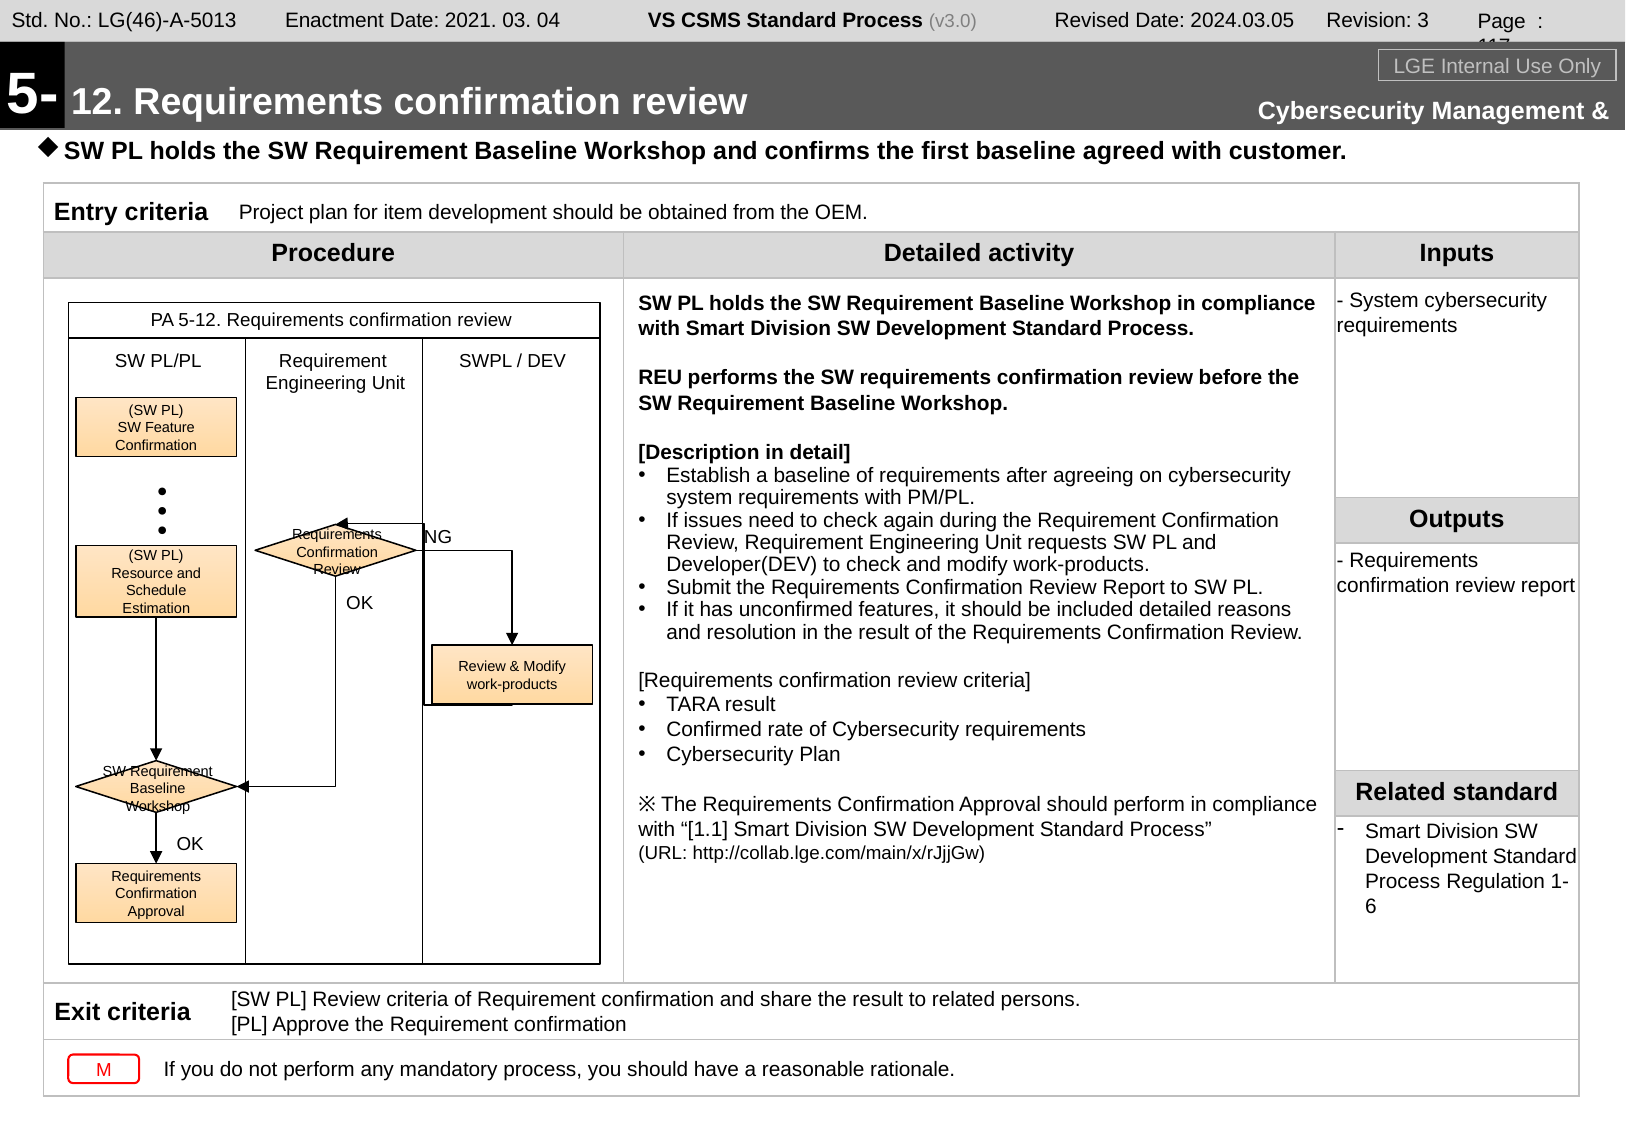

Page  :  117
5-
#
m
12. Requirements confirmation review
LGE Internal Use Only
Cybersecurity Management & Supporting
SW PL holds the SW Requirement Baseline Workshop and confirms the first baseline agreed with customer.
Project plan for item development should be obtained from the OEM.
- System cybersecurity requirements
SW PL holds the SW Requirement Baseline Workshop in compliance with Smart Division SW Development Standard Process.

REU performs the SW requirements confirmation review before the SW Requirement Baseline Workshop.

[Description in detail]
Establish a baseline of requirements after agreeing on cybersecurity system requirements with PM/PL.
If issues need to check again during the Requirement Confirmation Review, Requirement Engineering Unit requests SW PL and Developer(DEV) to check and modify work-products.
Submit the Requirements Confirmation Review Report to SW PL.
If it has unconfirmed features, it should be included detailed reasons and resolution in the result of the Requirements Confirmation Review.

[Requirements confirmation review criteria]
TARA result
Confirmed rate of Cybersecurity requirements
Cybersecurity Plan

※ The Requirements Confirmation Approval should perform in compliance with “[1.1] Smart Division SW Development Standard Process”
(URL: http://collab.lge.com/main/x/rJjjGw)
PA 5-12. Requirements confirmation review

SW PL/PL
Requirement
Engineering Unit
SWPL / DEV
(SW PL)
SW Feature
Confirmation
︙
NG
Requirements Confirmation Review

- Requirements confirmation review report
(SW PL)
Resource and
Schedule
Estimation
OK
Review & Modify
work-products
SW Requirement Baseline Workshop

Smart Division SW Development Standard Process Regulation 1-6

OK
Requirements
Confirmation
Approval
[SW PL] Review criteria of Requirement confirmation and share the result to related persons.
[PL] Approve the Requirement confirmation
If you do not perform any mandatory process, you should have a reasonable rationale.
M